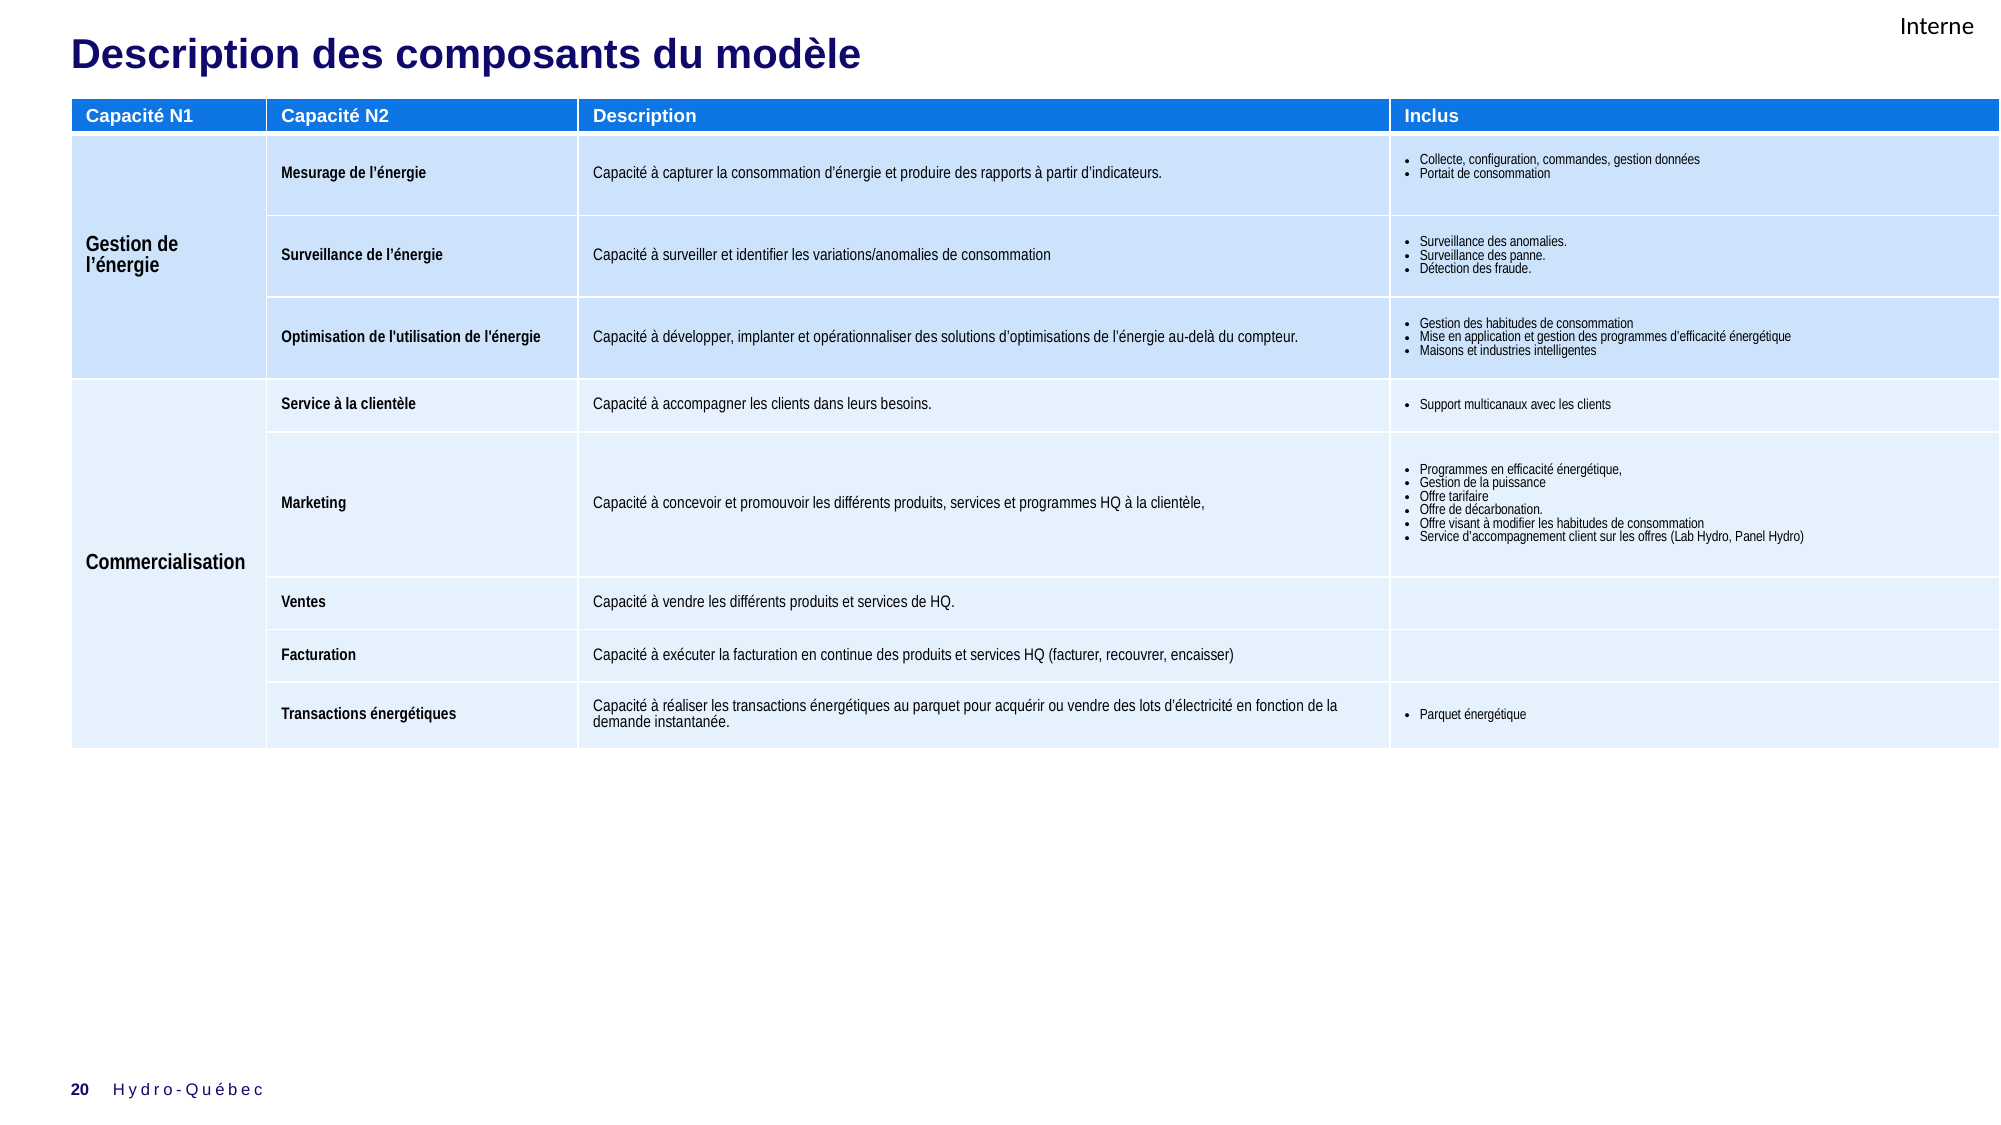

# Description des composants du modèle
| Capacité N1 | Capacité N2 | Description | Inclus |
| --- | --- | --- | --- |
| Gestion de l’énergie | Mesurage de l’énergie | Capacité à capturer la consommation d’énergie et produire des rapports à partir d’indicateurs. | Collecte, configuration, commandes, gestion données Portait de consommation |
|  | Surveillance de l’énergie | Capacité à surveiller et identifier les variations/anomalies de consommation | Surveillance des anomalies. Surveillance des panne. Détection des fraude. |
|  | Optimisation de l'utilisation de l'énergie | Capacité à développer, implanter et opérationnaliser des solutions d’optimisations de l’énergie au-delà du compteur. | Gestion des habitudes de consommation Mise en application et gestion des programmes d’efficacité énergétique Maisons et industries intelligentes |
| Commercialisation | Service à la clientèle | Capacité à accompagner les clients dans leurs besoins. | Support multicanaux avec les clients |
|  | Marketing | Capacité à concevoir et promouvoir les différents produits, services et programmes HQ à la clientèle, | Programmes en efficacité énergétique, Gestion de la puissance Offre tarifaire Offre de décarbonation. Offre visant à modifier les habitudes de consommation Service d’accompagnement client sur les offres (Lab Hydro, Panel Hydro) |
|  | Ventes | Capacité à vendre les différents produits et services de HQ. |  |
|  | Facturation | Capacité à exécuter la facturation en continue des produits et services HQ (facturer, recouvrer, encaisser) |  |
|  | Transactions énergétiques | Capacité à réaliser les transactions énergétiques au parquet pour acquérir ou vendre des lots d’électricité en fonction de la demande instantanée. | Parquet énergétique |